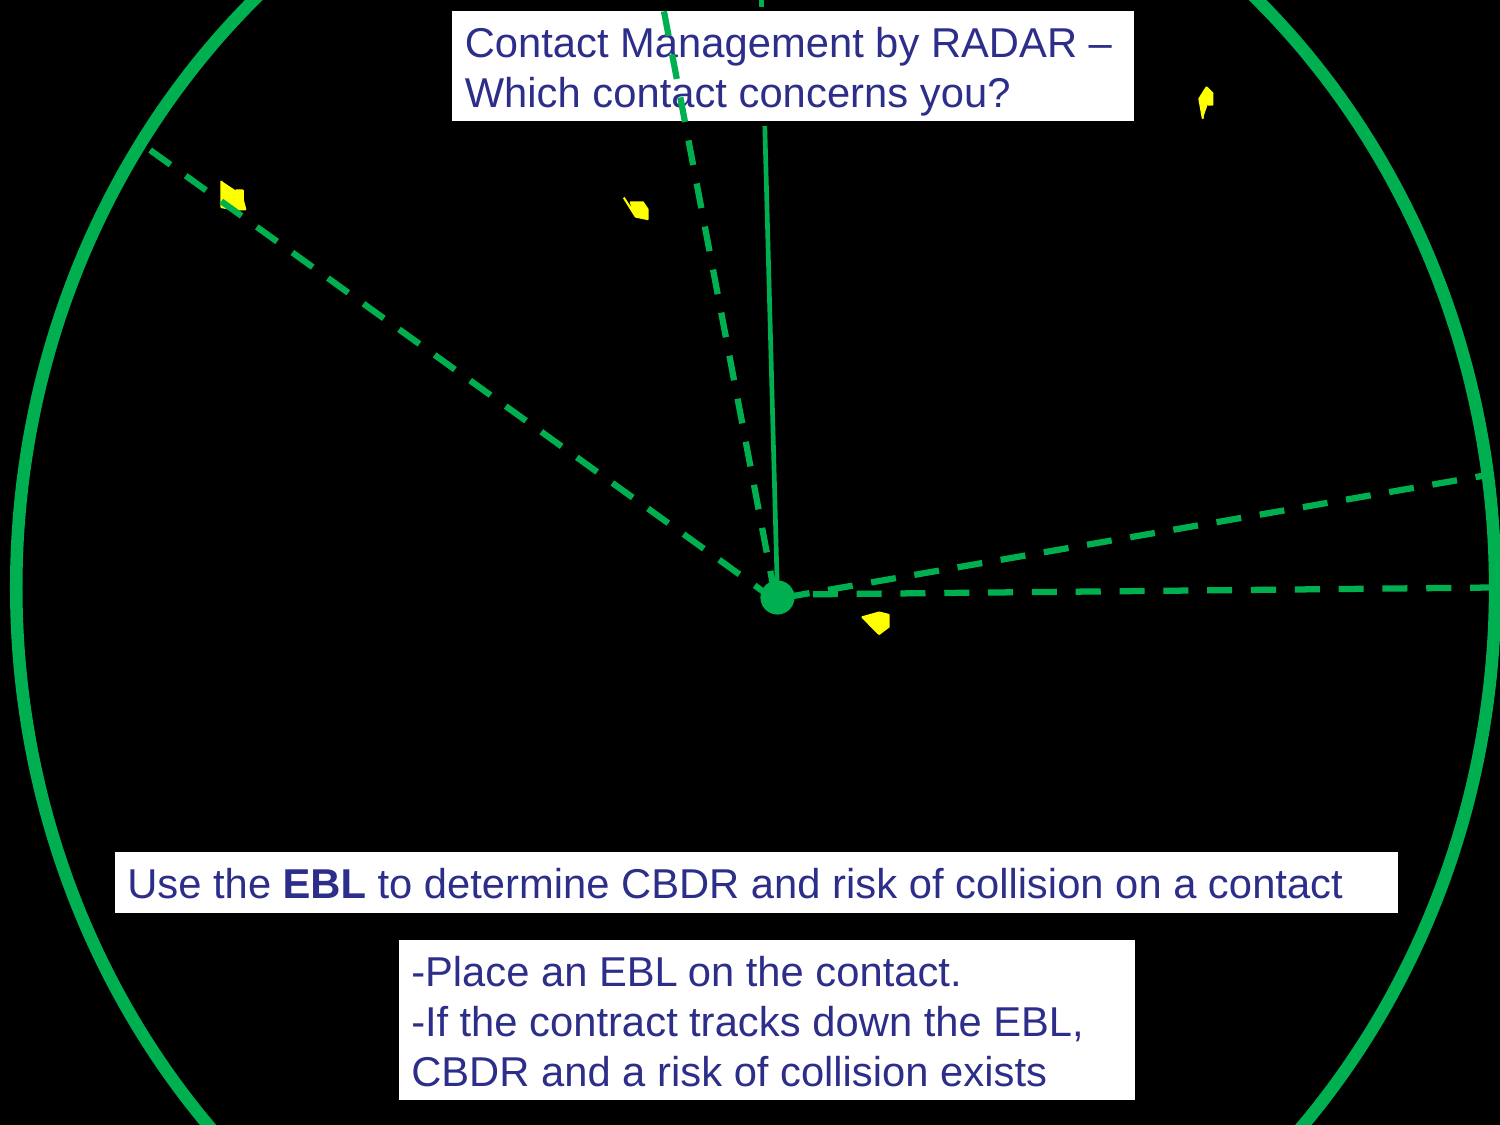

Contact Management by RADAR –
Which contact concerns you?

Use the EBL to determine CBDR and risk of collision on a contact
-Place an EBL on the contact.
-If the contract tracks down the EBL, CBDR and a risk of collision exists